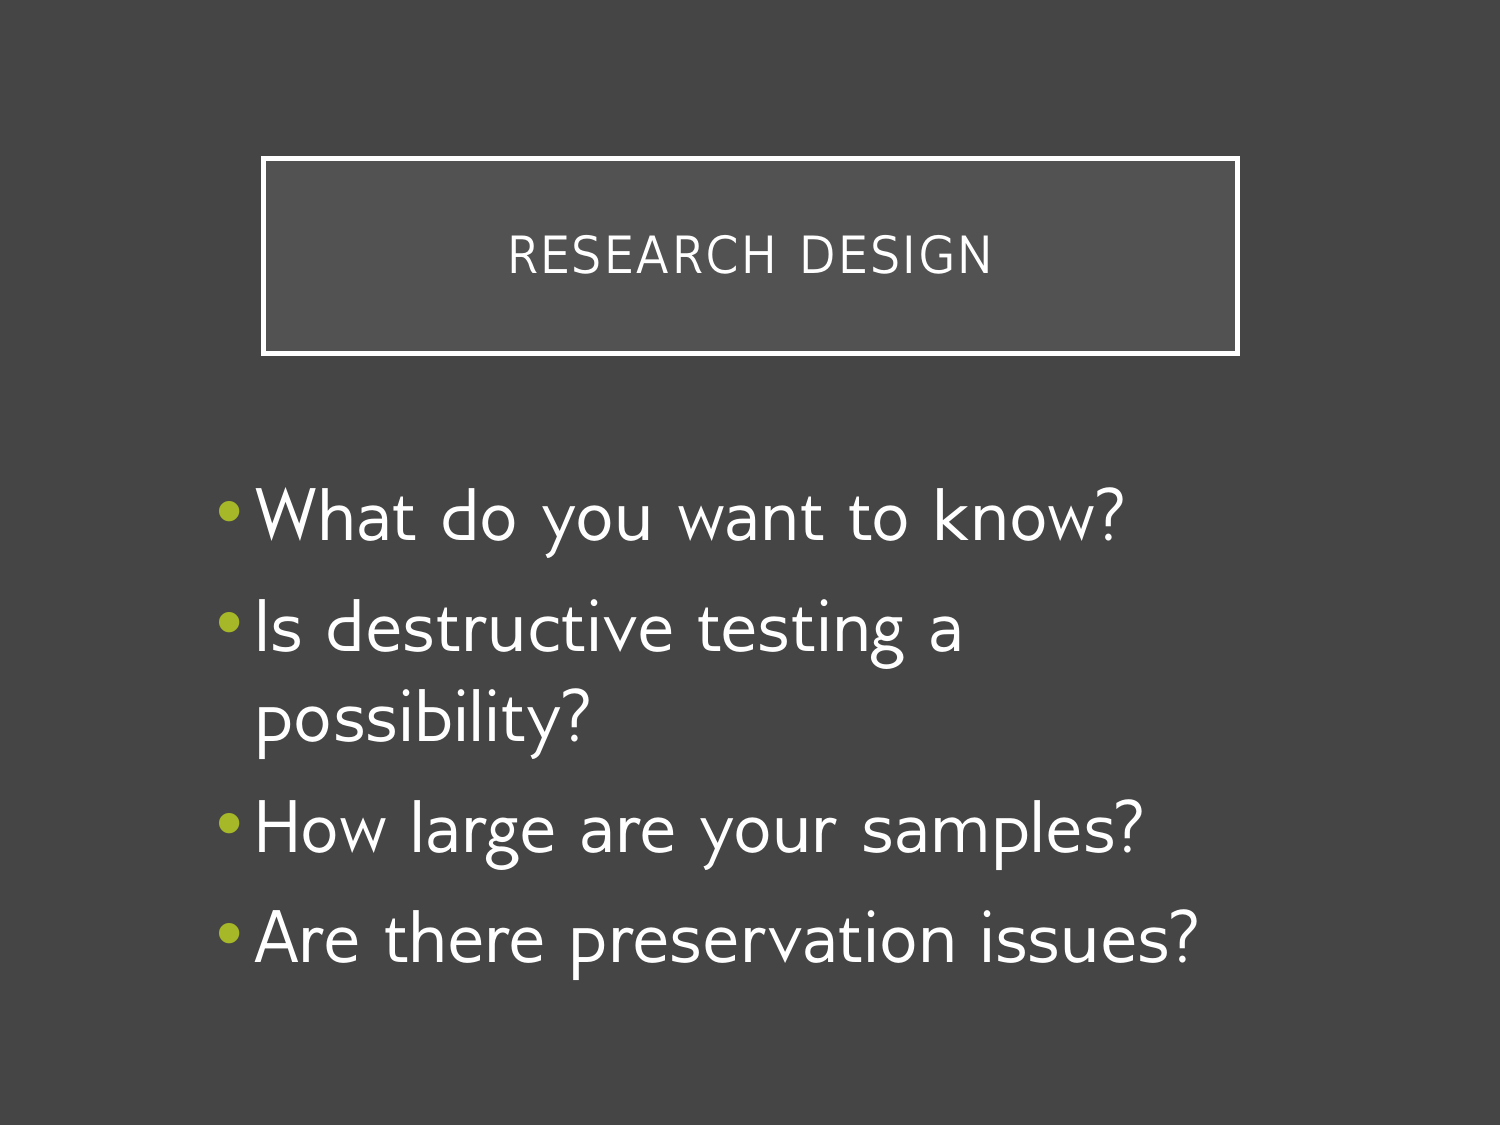

# Research Design
What do you want to know?
Is destructive testing a possibility?
How large are your samples?
Are there preservation issues?